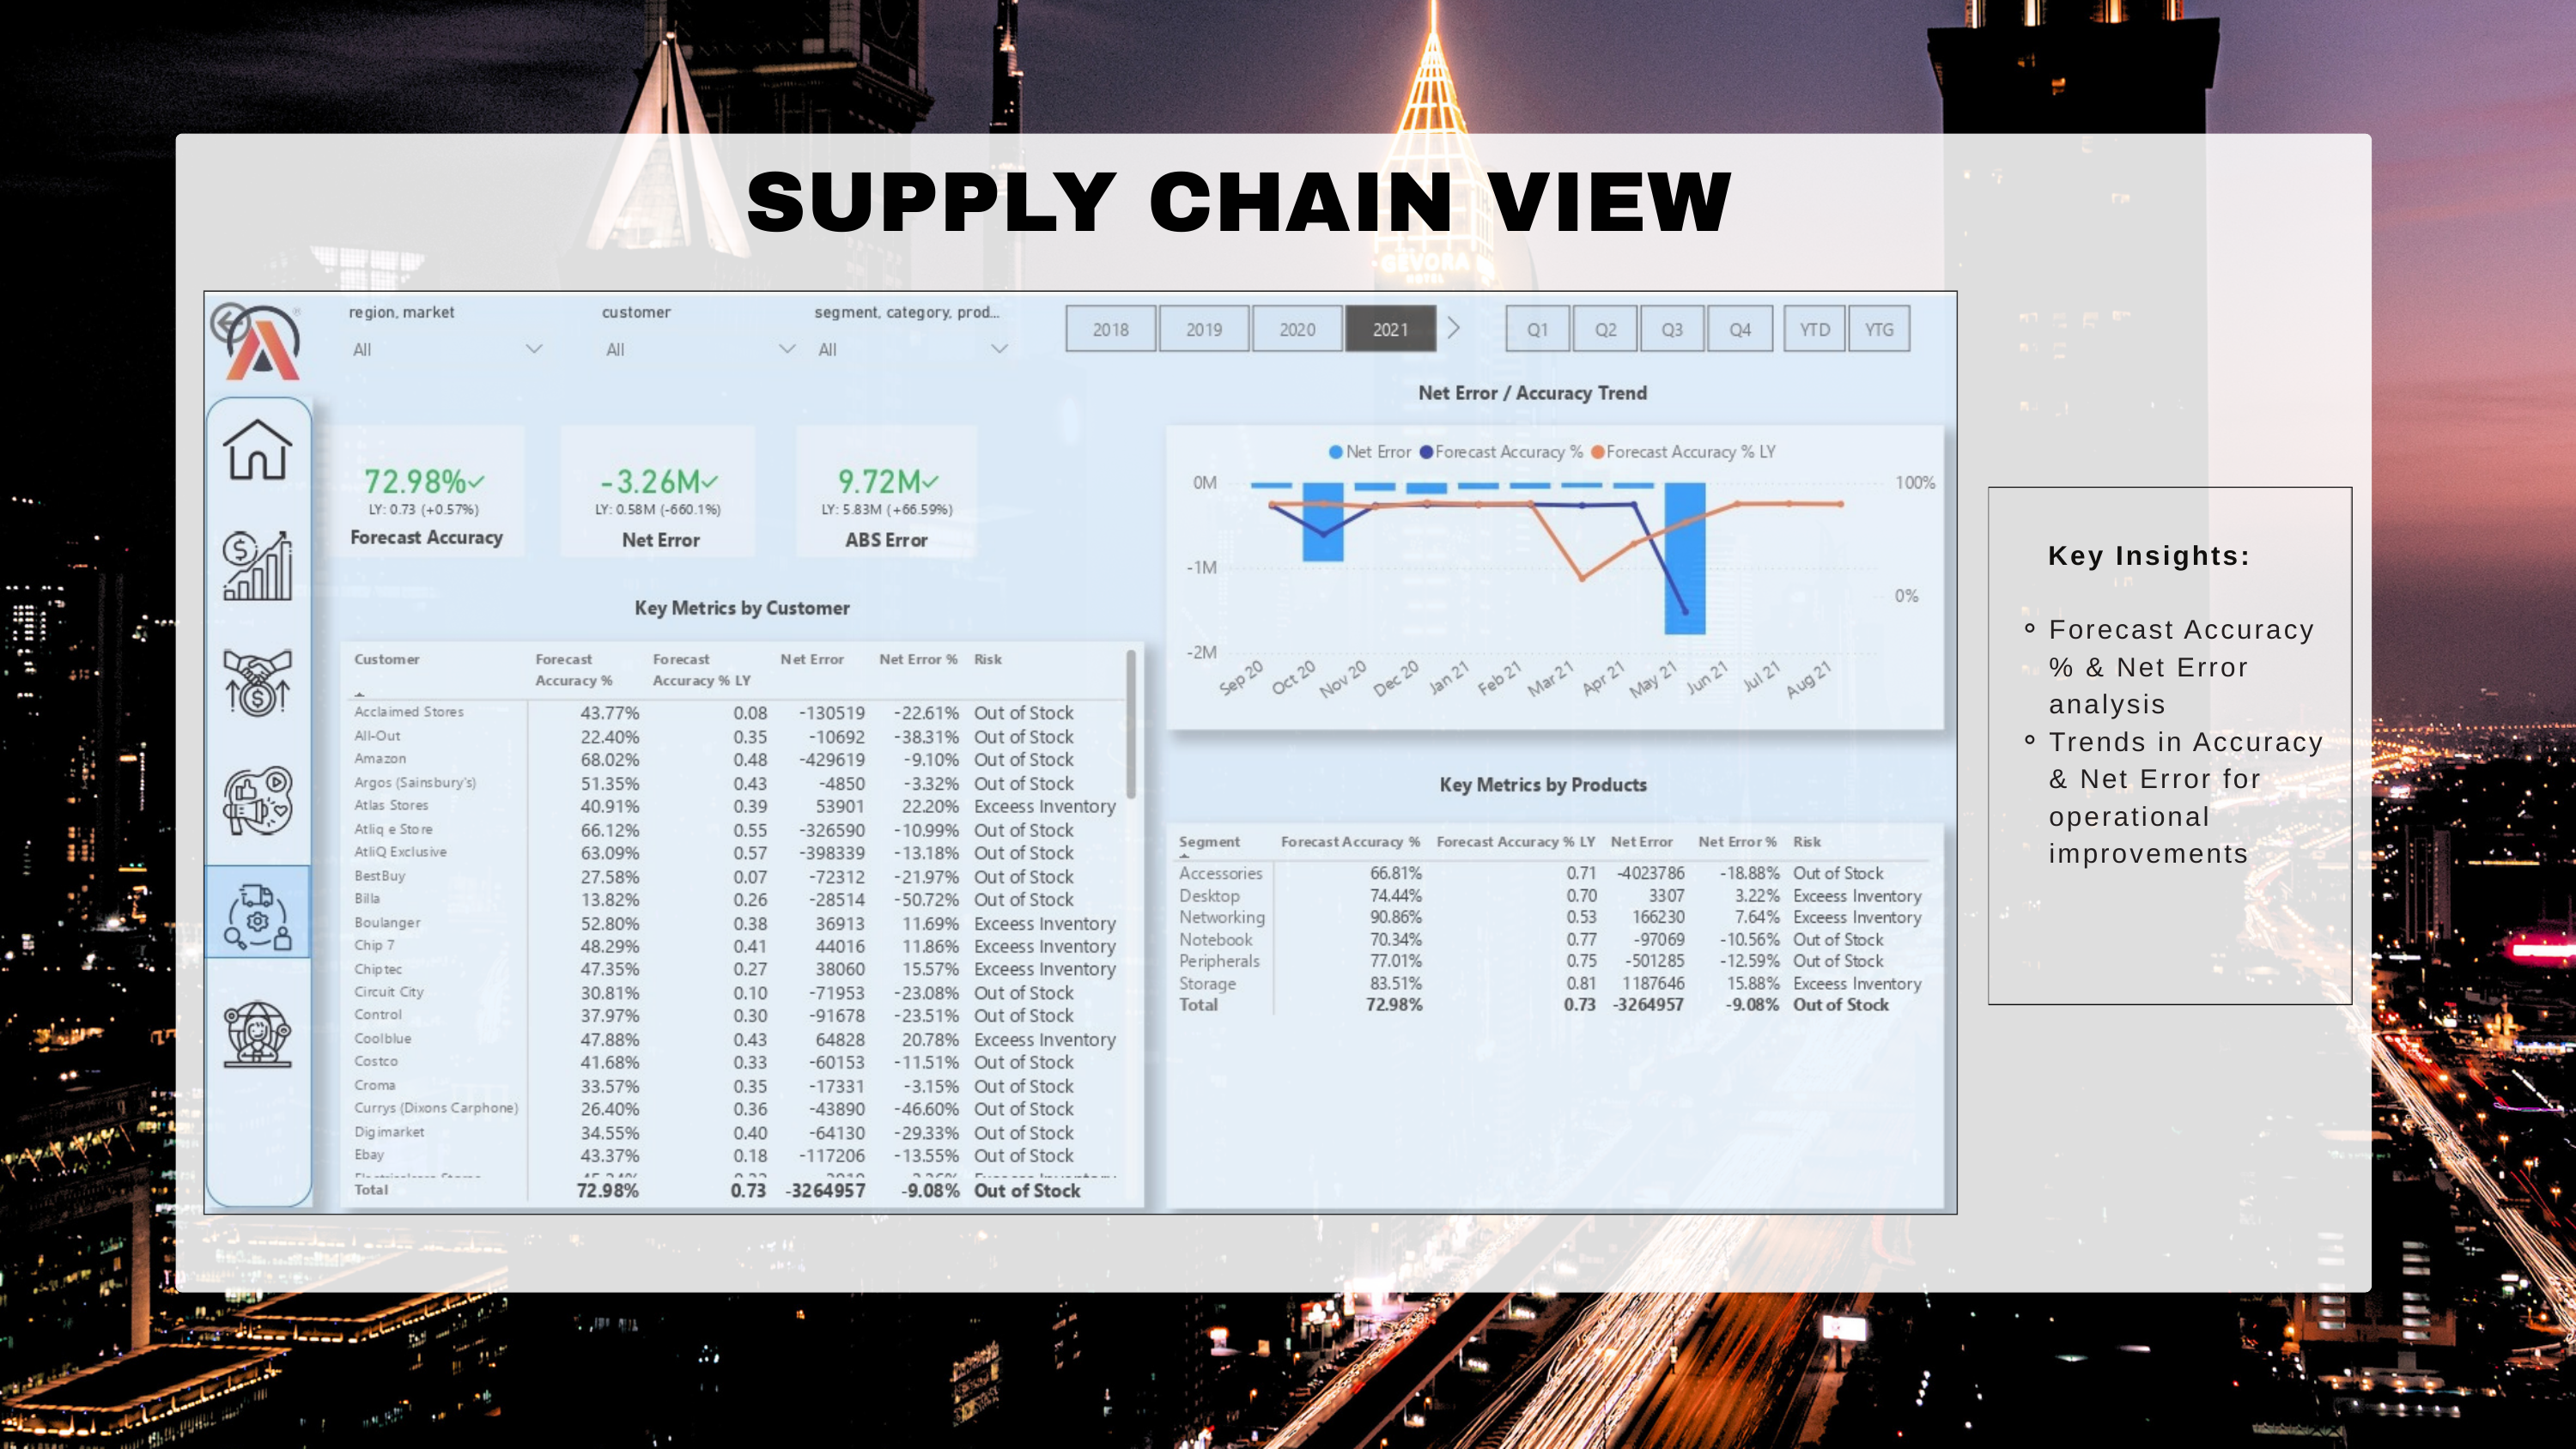

SUPPLY CHAIN VIEW

Key Insights:

Forecast Accuracy % & Net Error analysis
Trends in Accuracy & Net Error for operational improvements